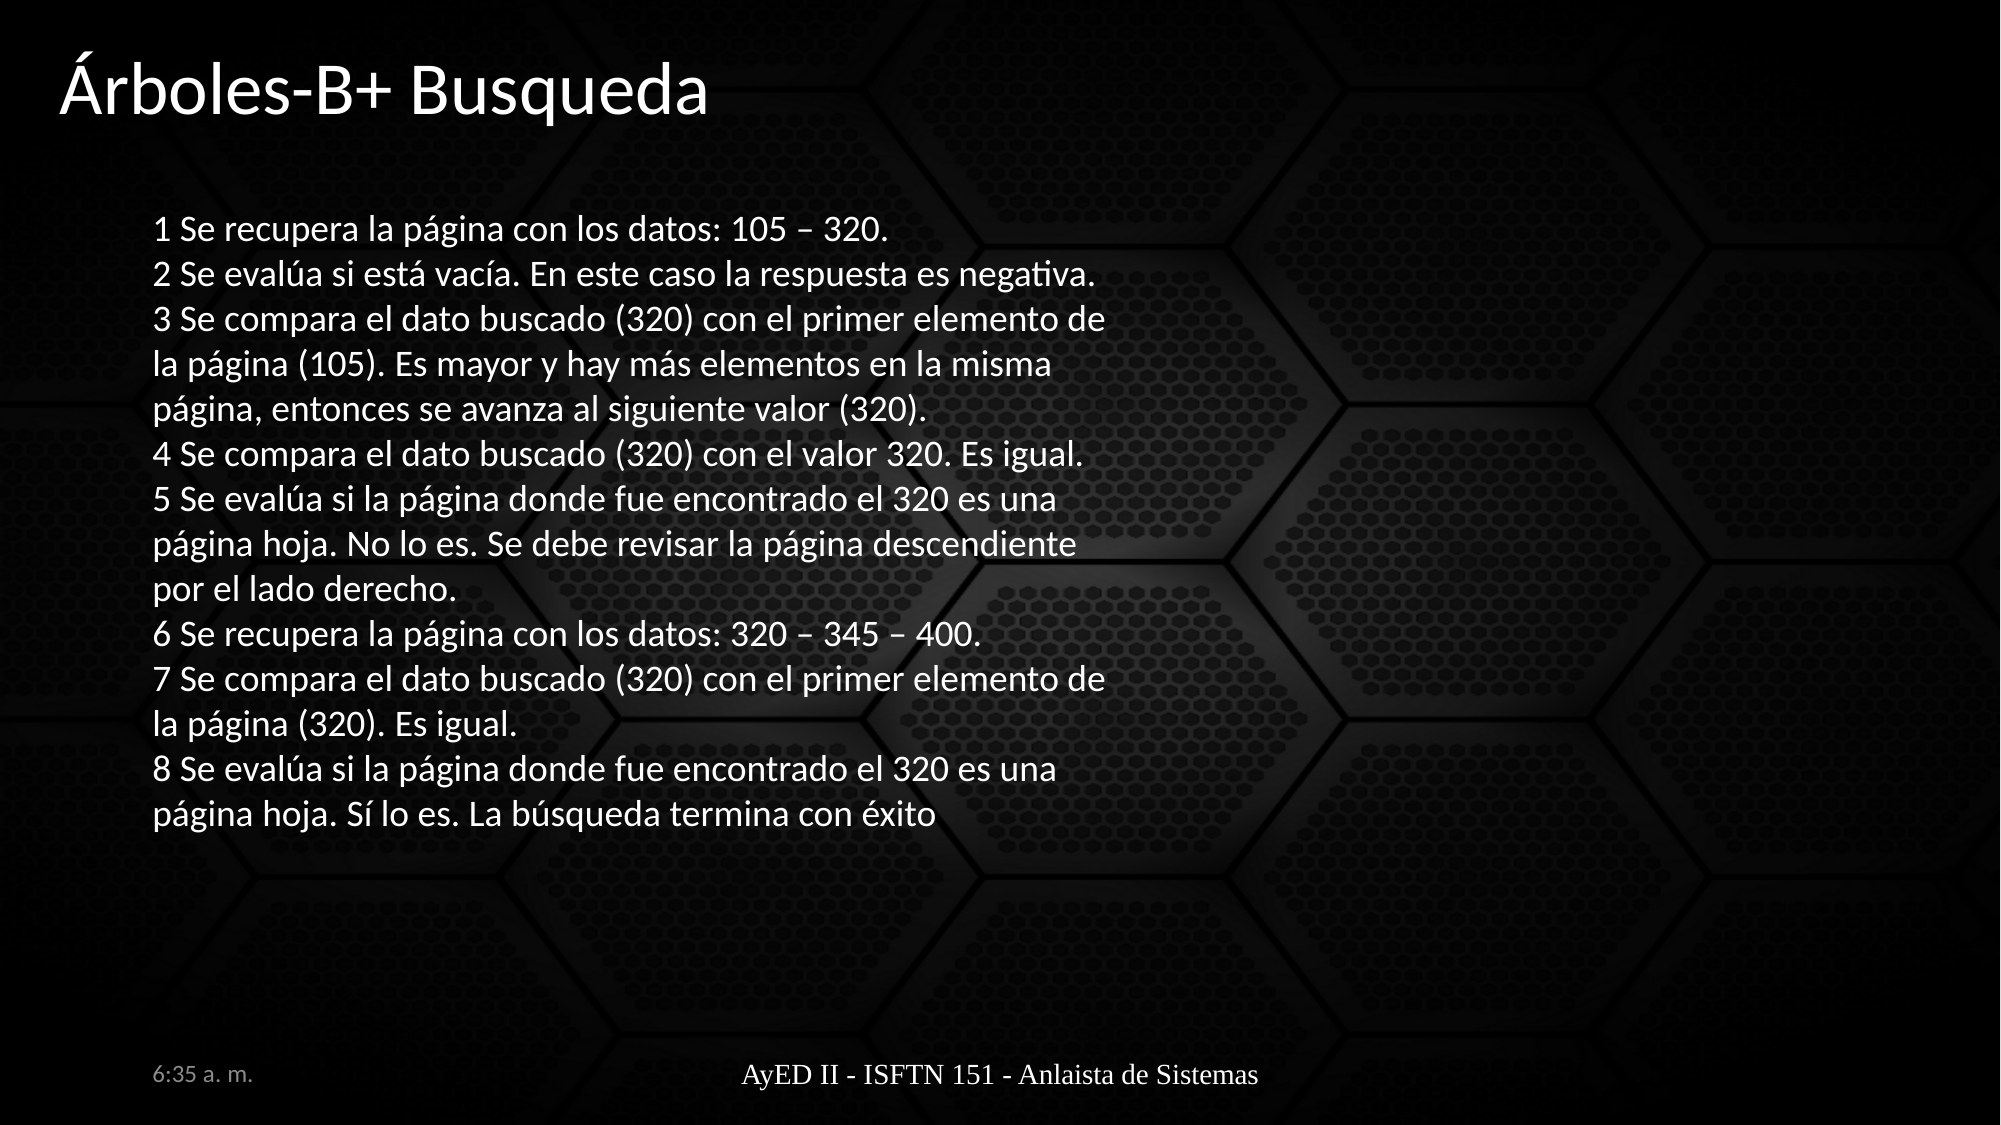

# Árboles-B+ Busqueda
1 Se recupera la página con los datos: 105 – 320.
2 Se evalúa si está vacía. En este caso la respuesta es negativa.
3 Se compara el dato buscado (320) con el primer elemento de la página (105). Es mayor y hay más elementos en la misma página, entonces se avanza al siguiente valor (320).
4 Se compara el dato buscado (320) con el valor 320. Es igual.
5 Se evalúa si la página donde fue encontrado el 320 es una página hoja. No lo es. Se debe revisar la página descendiente por el lado derecho.
6 Se recupera la página con los datos: 320 – 345 – 400.
7 Se compara el dato buscado (320) con el primer elemento de la página (320). Es igual.
8 Se evalúa si la página donde fue encontrado el 320 es una página hoja. Sí lo es. La búsqueda termina con éxito
6:35 a. m.
AyED II - ISFTN 151 - Anlaista de Sistemas